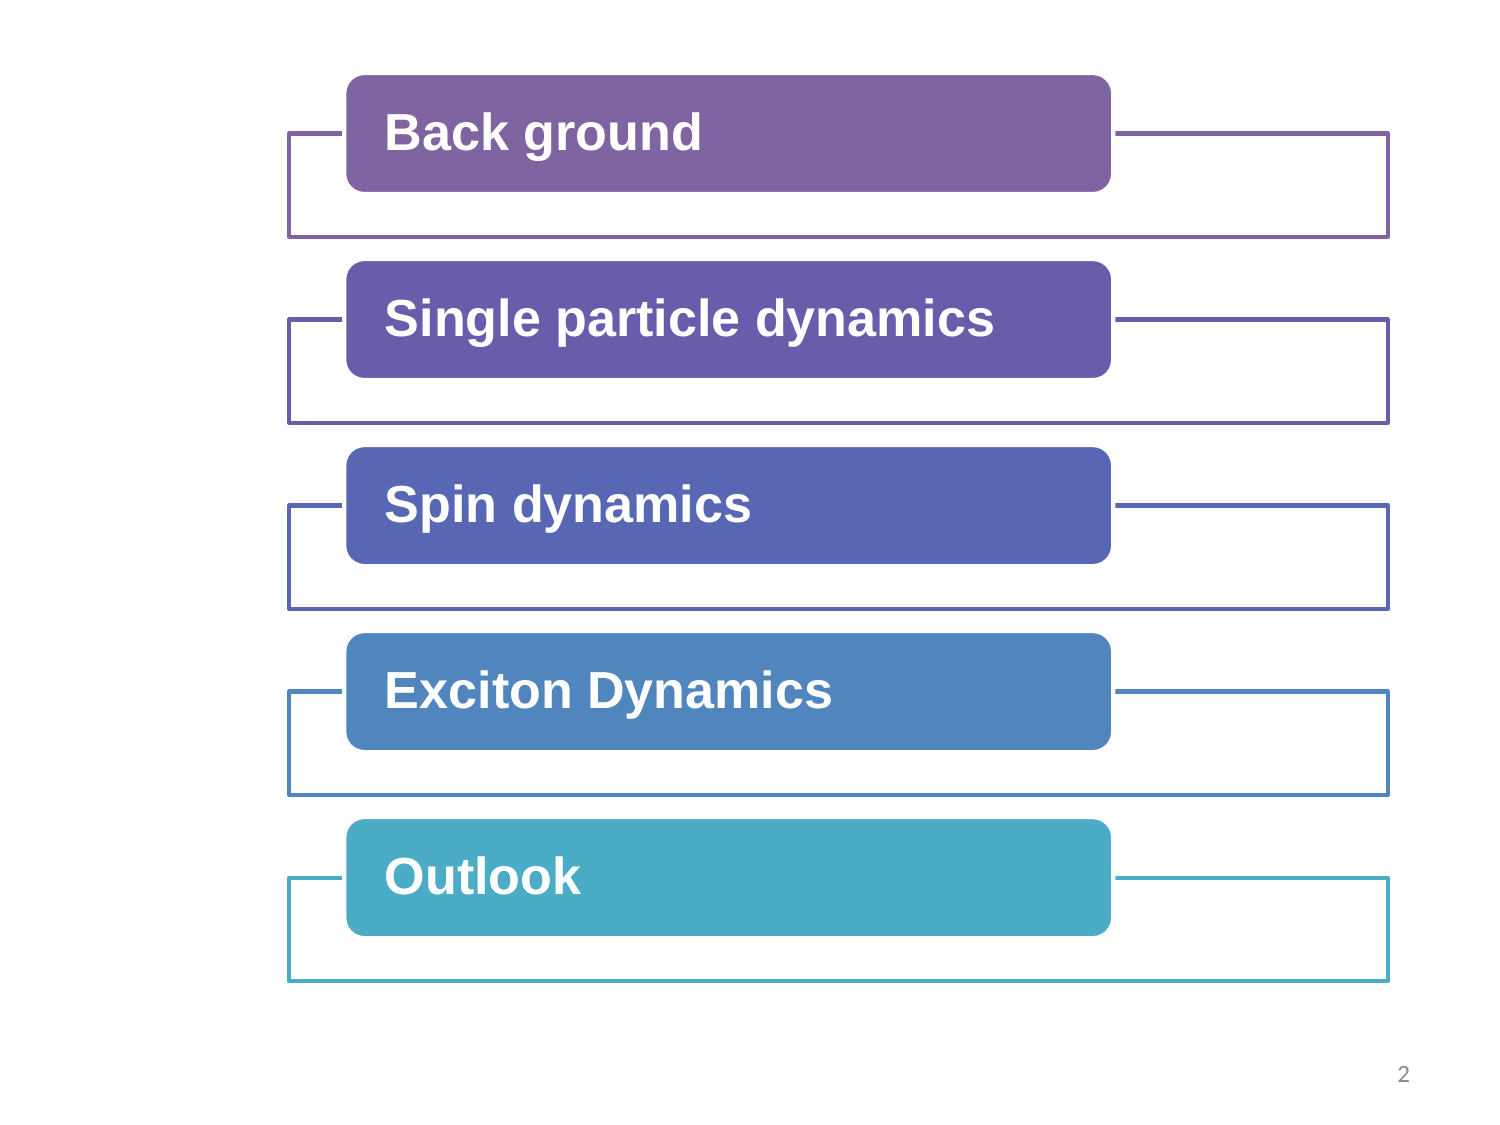

Back ground
Single particle dynamics
Spin dynamics
Exciton Dynamics
Outlook
2